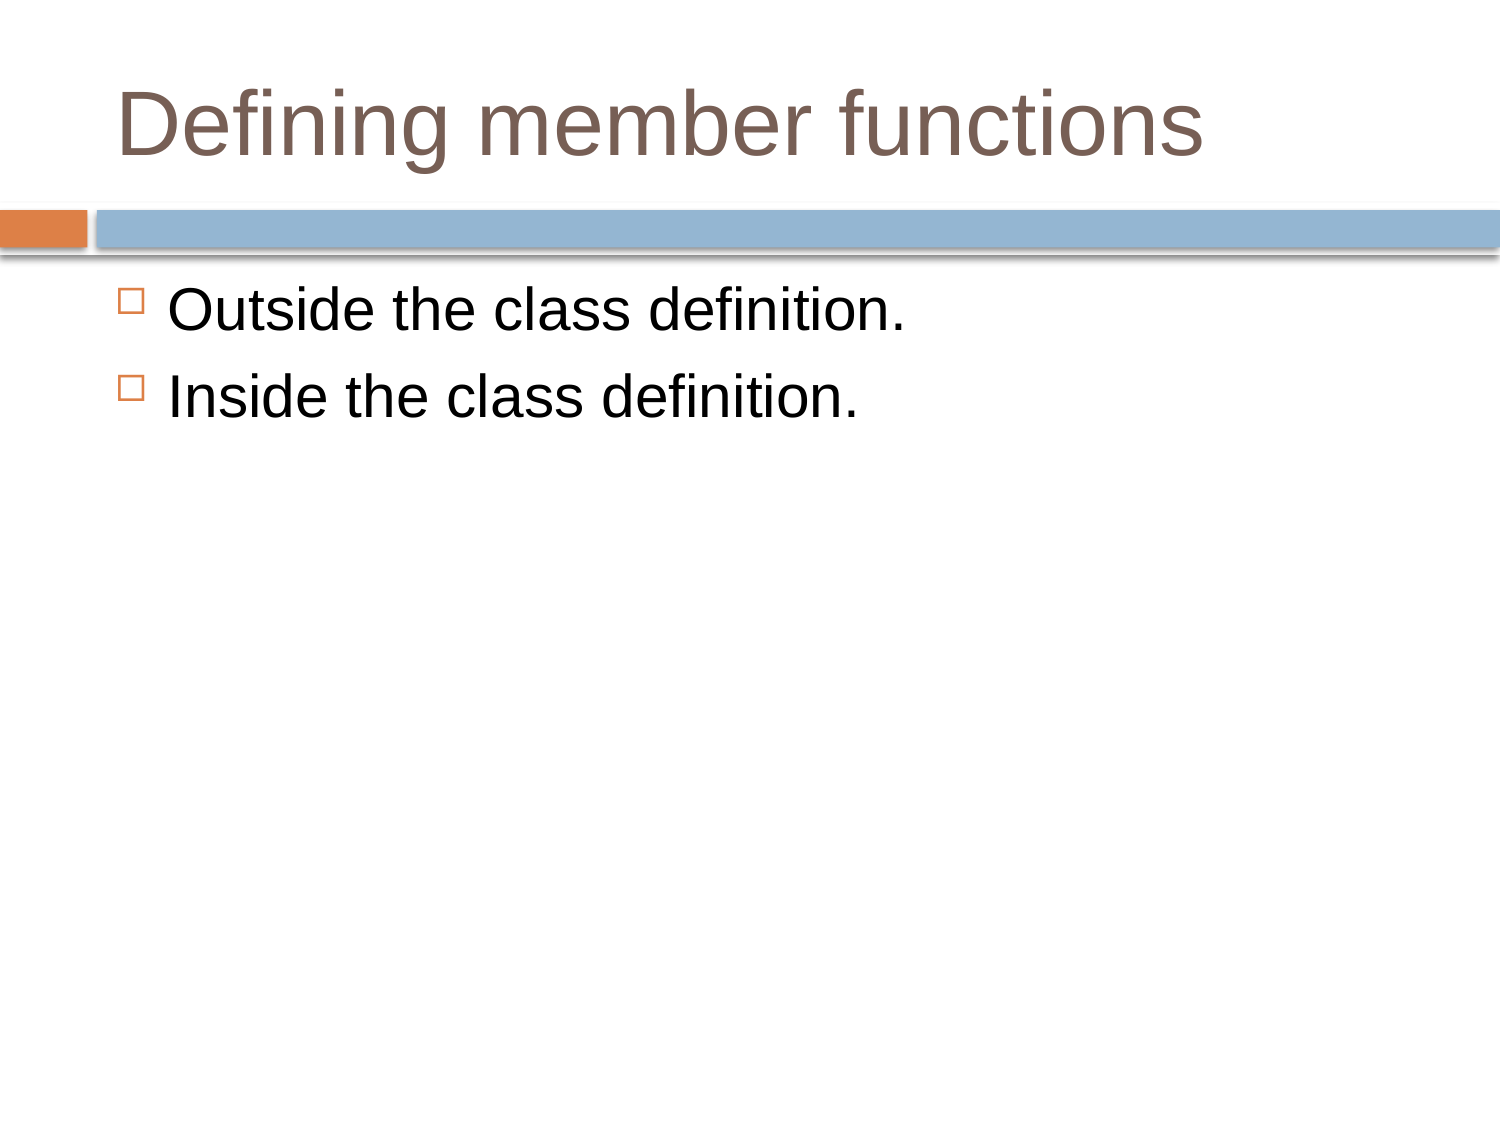

# Defining member functions
Outside the class definition.
Inside the class definition.